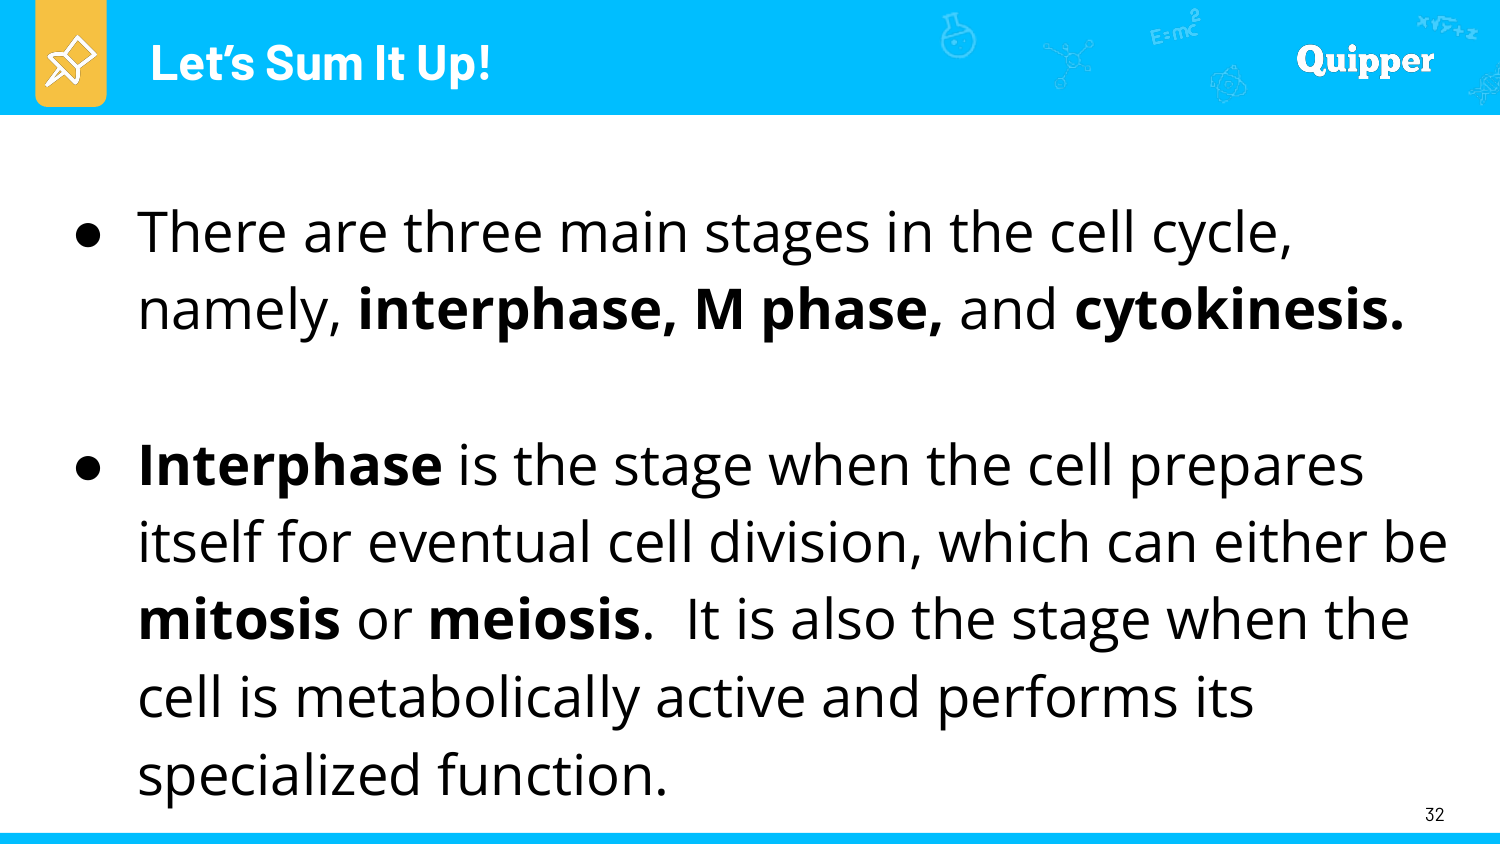

There are three main stages in the cell cycle, namely, interphase, M phase, and cytokinesis.

Interphase is the stage when the cell prepares itself for eventual cell division, which can either be mitosis or meiosis.  It is also the stage when the cell is metabolically active and performs its specialized function.
32